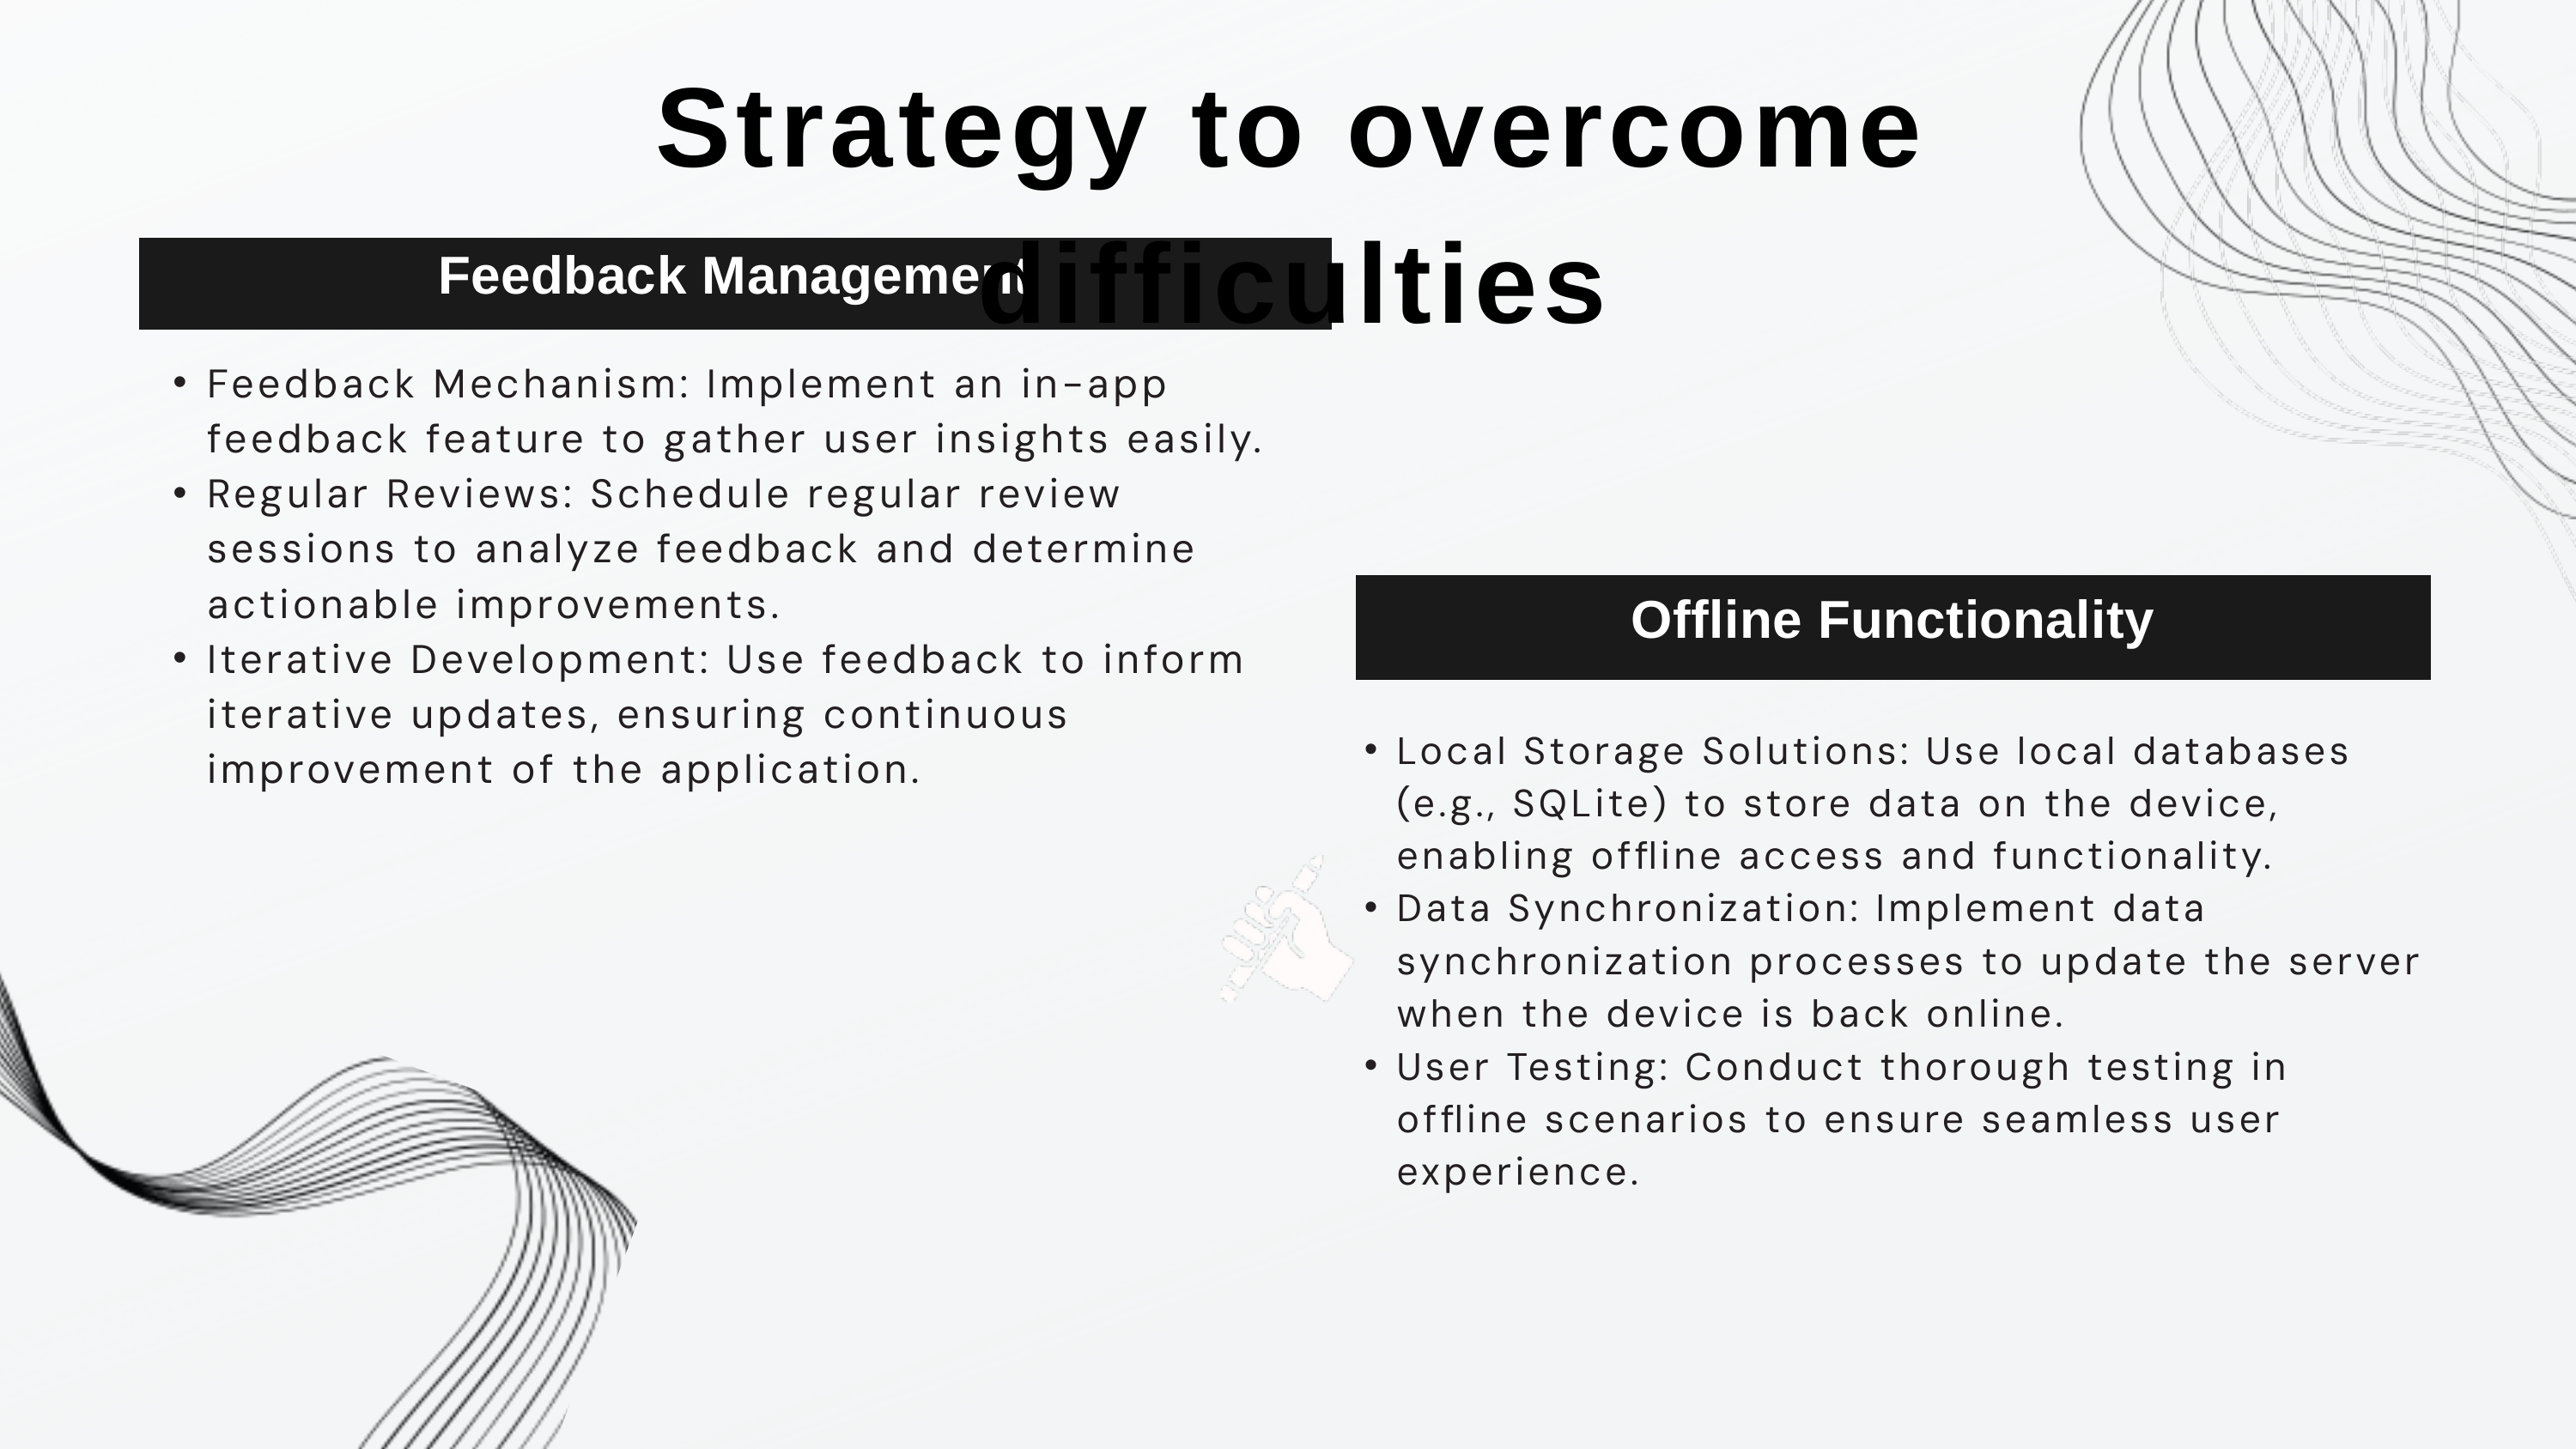

Strategy to overcome difficulties

Feedback Management
Feedback Mechanism: Implement an in-app feedback feature to gather user insights easily.
Regular Reviews: Schedule regular review sessions to analyze feedback and determine actionable improvements.
Iterative Development: Use feedback to inform iterative updates, ensuring continuous improvement of the application.

Offline Functionality
Local Storage Solutions: Use local databases (e.g., SQLite) to store data on the device, enabling offline access and functionality.
Data Synchronization: Implement data synchronization processes to update the server when the device is back online.
User Testing: Conduct thorough testing in offline scenarios to ensure seamless user experience.